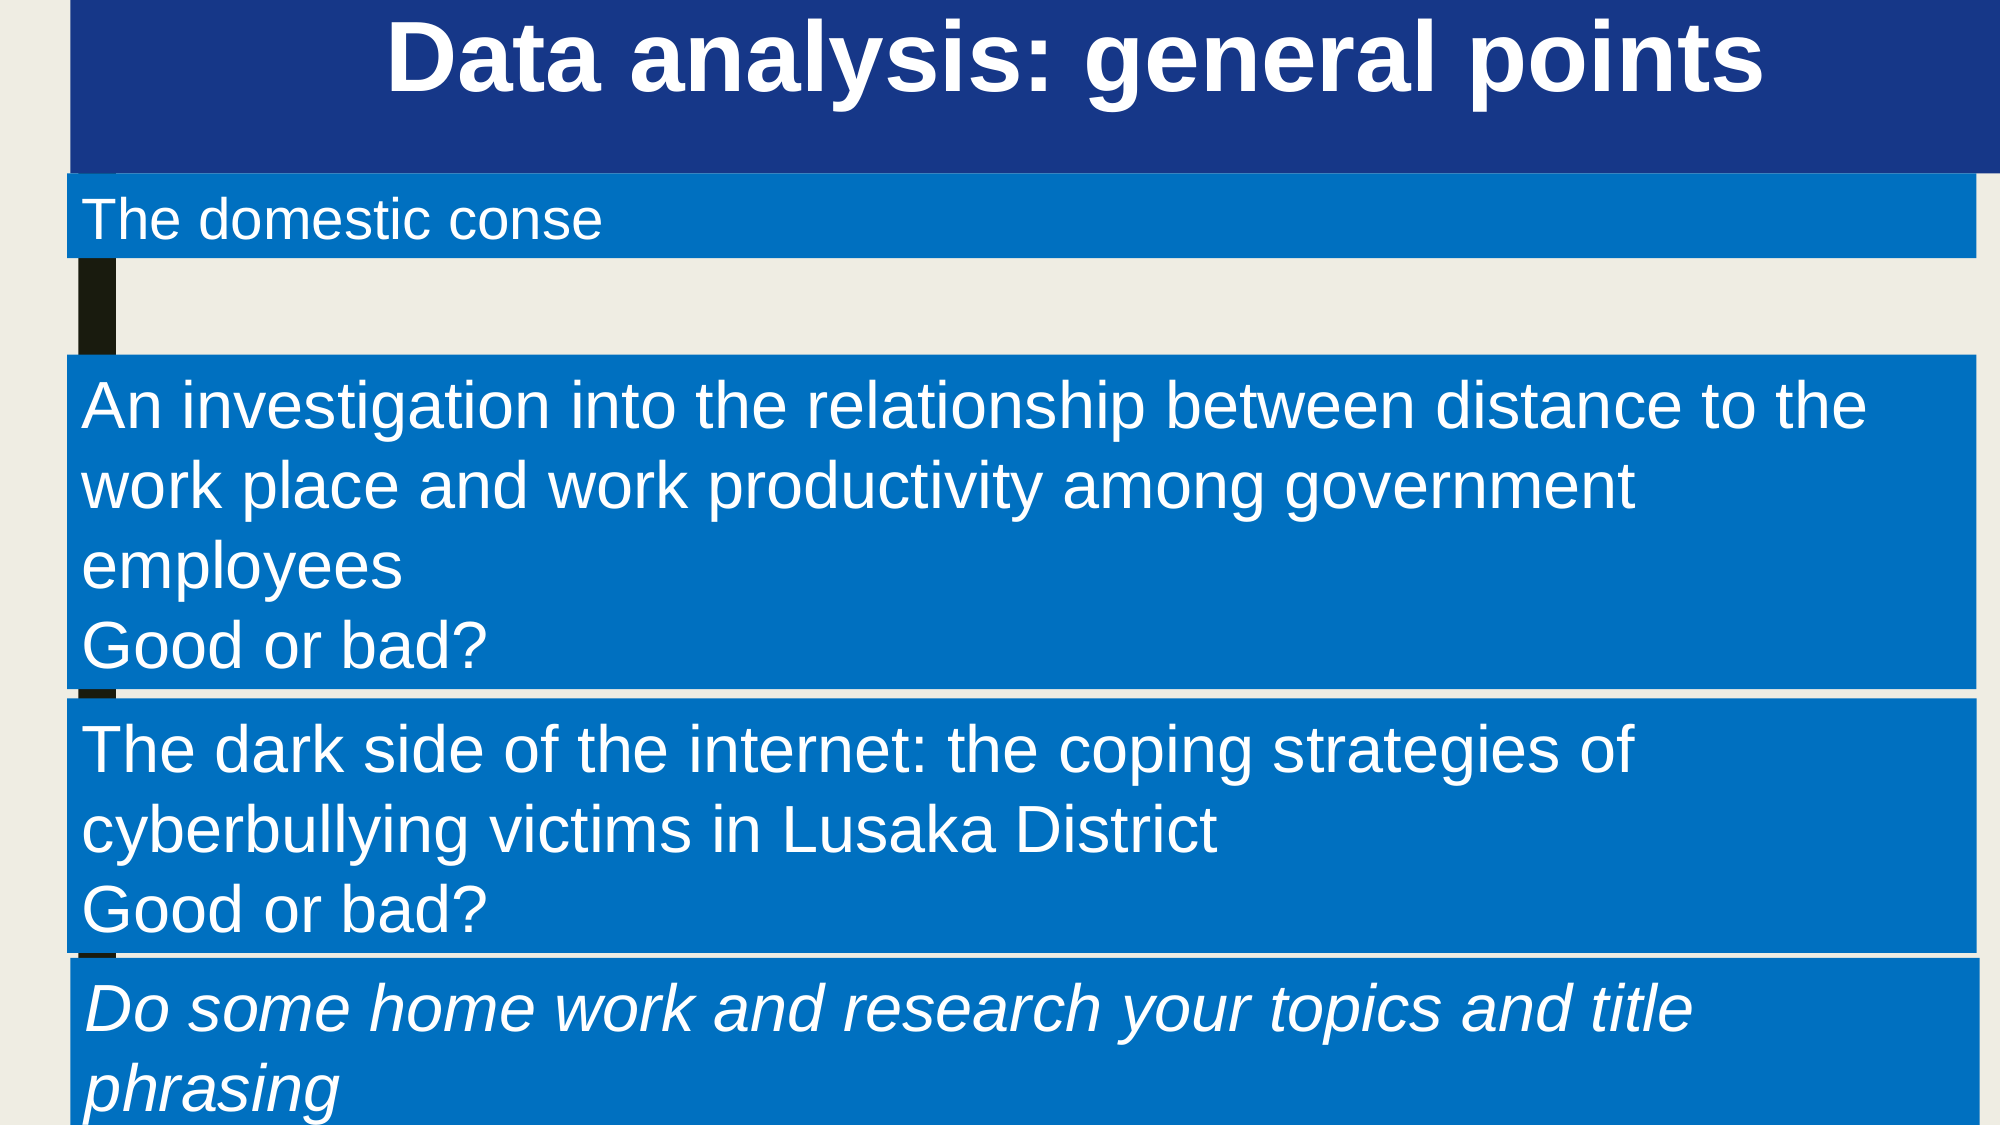

# Data analysis: general points
The domestic conse
An investigation into the relationship between distance to the work place and work productivity among government employees
Good or bad?
The dark side of the internet: the coping strategies of cyberbullying victims in Lusaka District
Good or bad?
Do some home work and research your topics and title phrasing